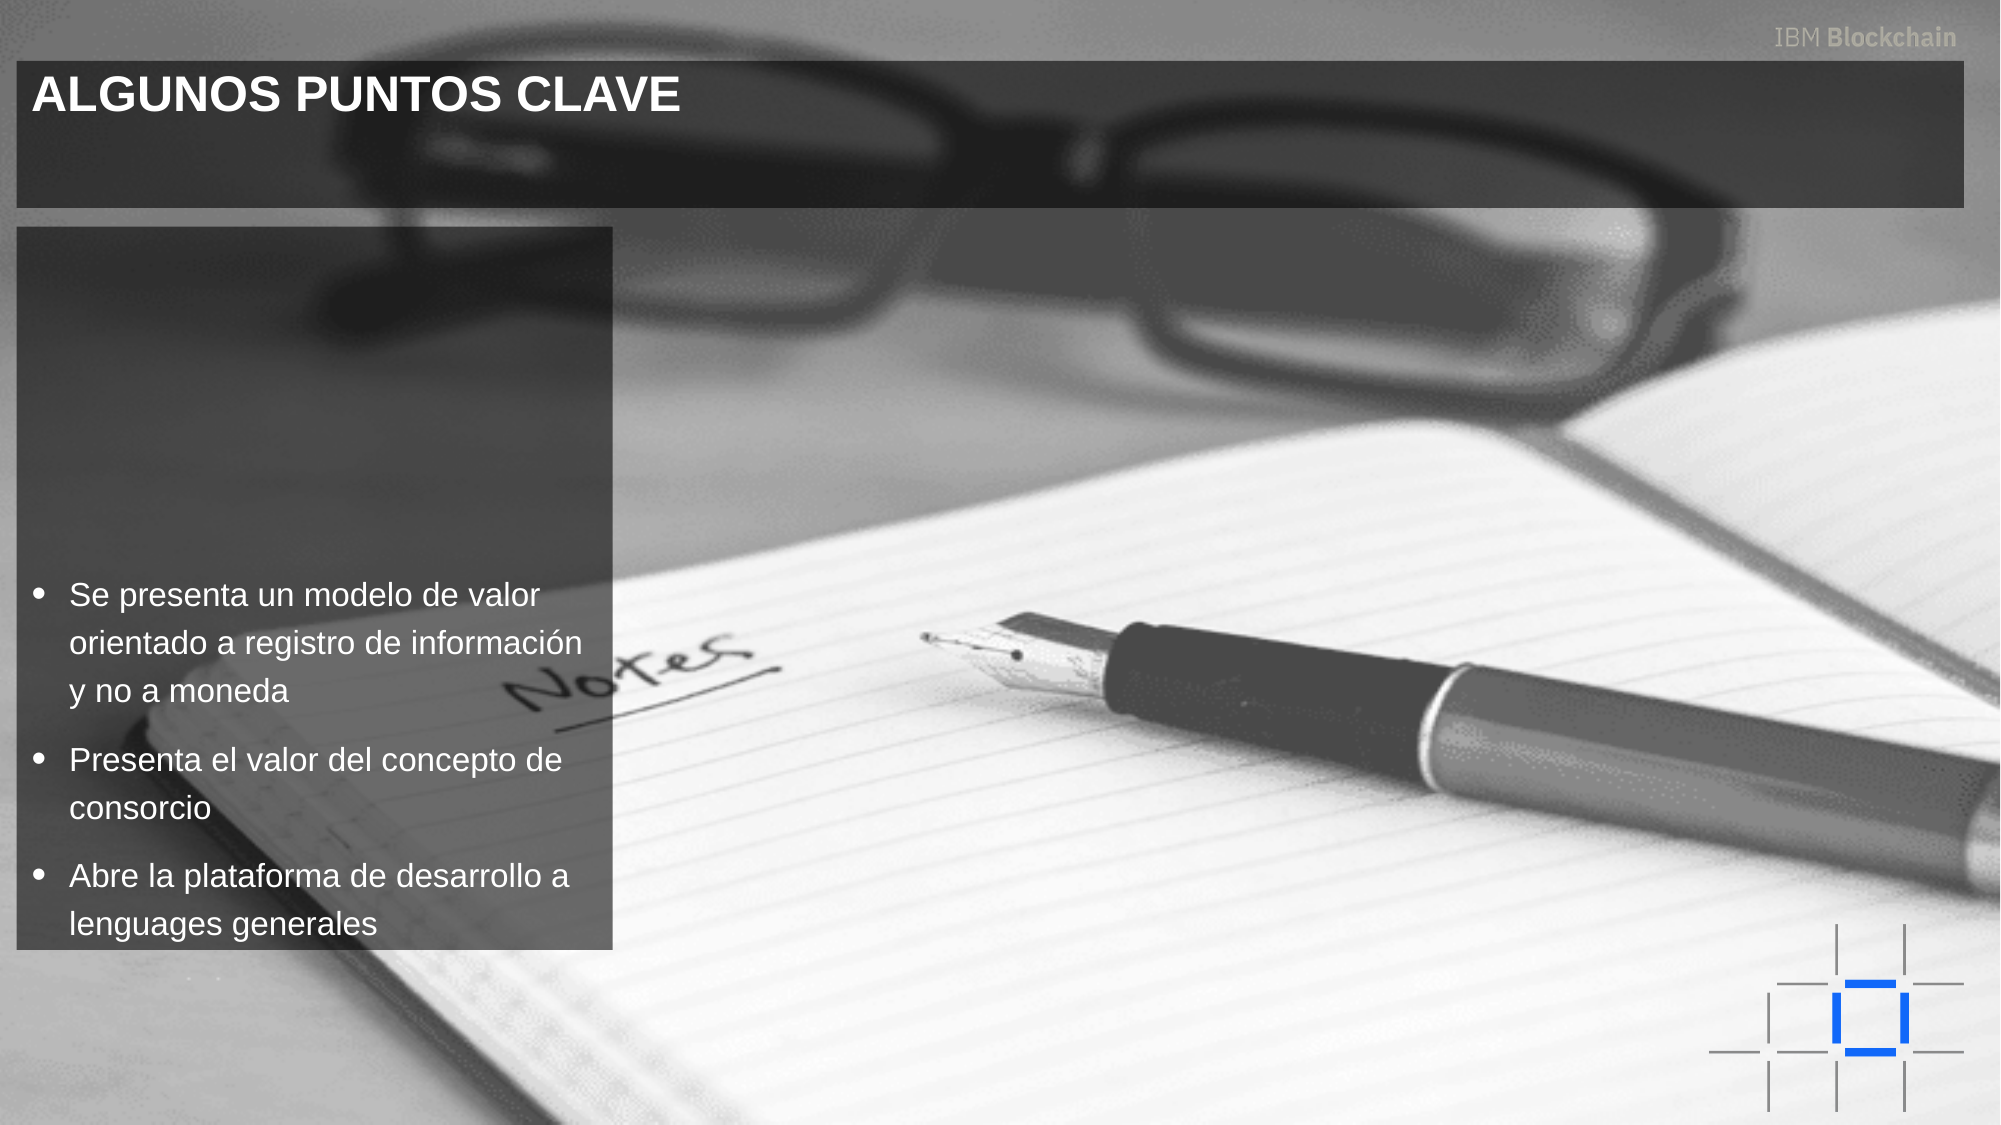

# Algunos puntos clave
Se presenta un modelo de valor orientado a registro de información y no a moneda
Presenta el valor del concepto de consorcio
Abre la plataforma de desarrollo a lenguages generales